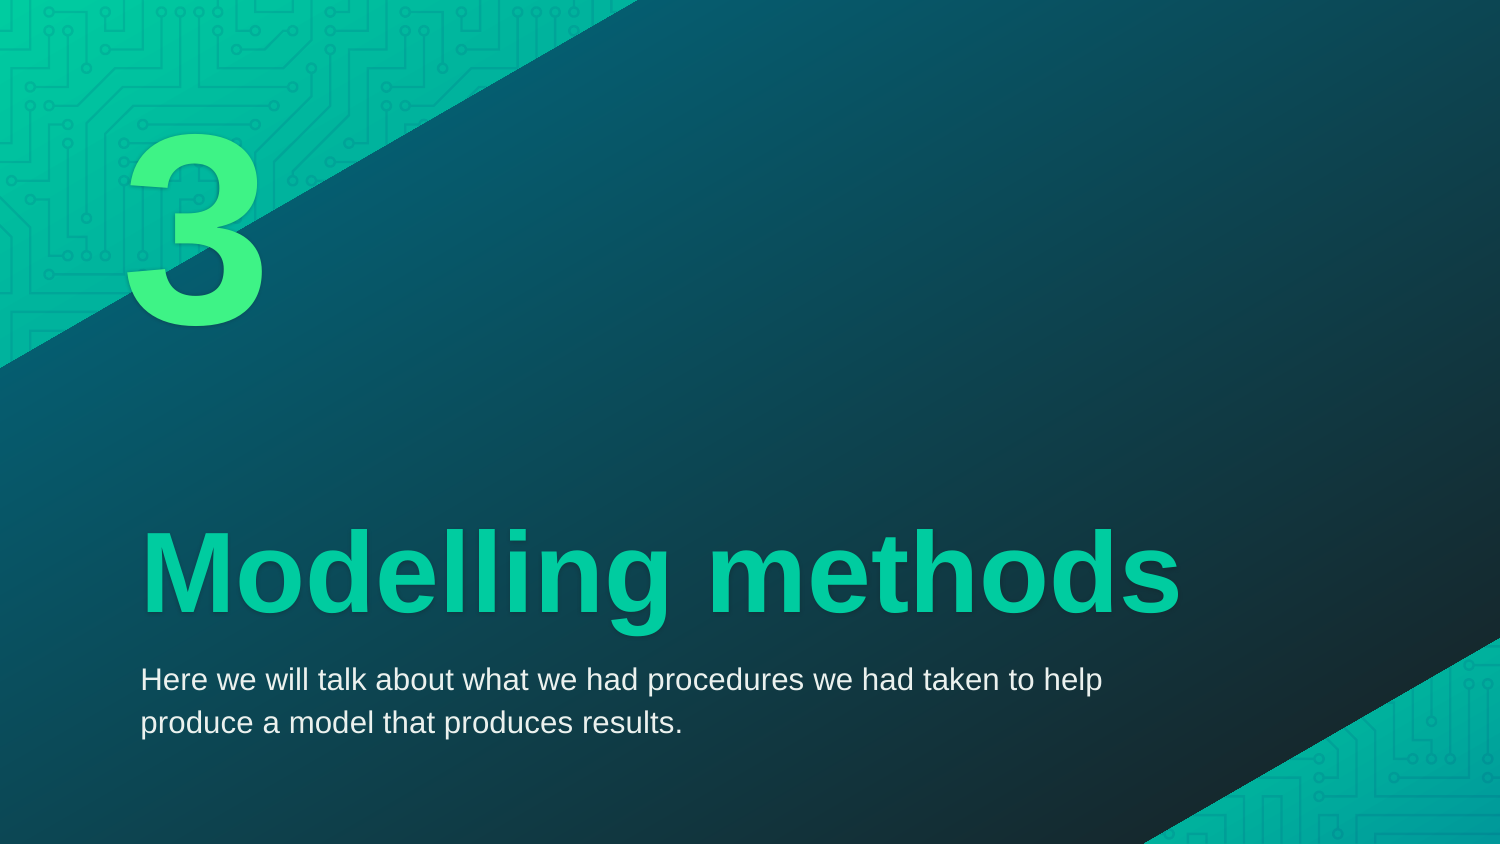

3
# Modelling methods
Here we will talk about what we had procedures we had taken to help produce a model that produces results.